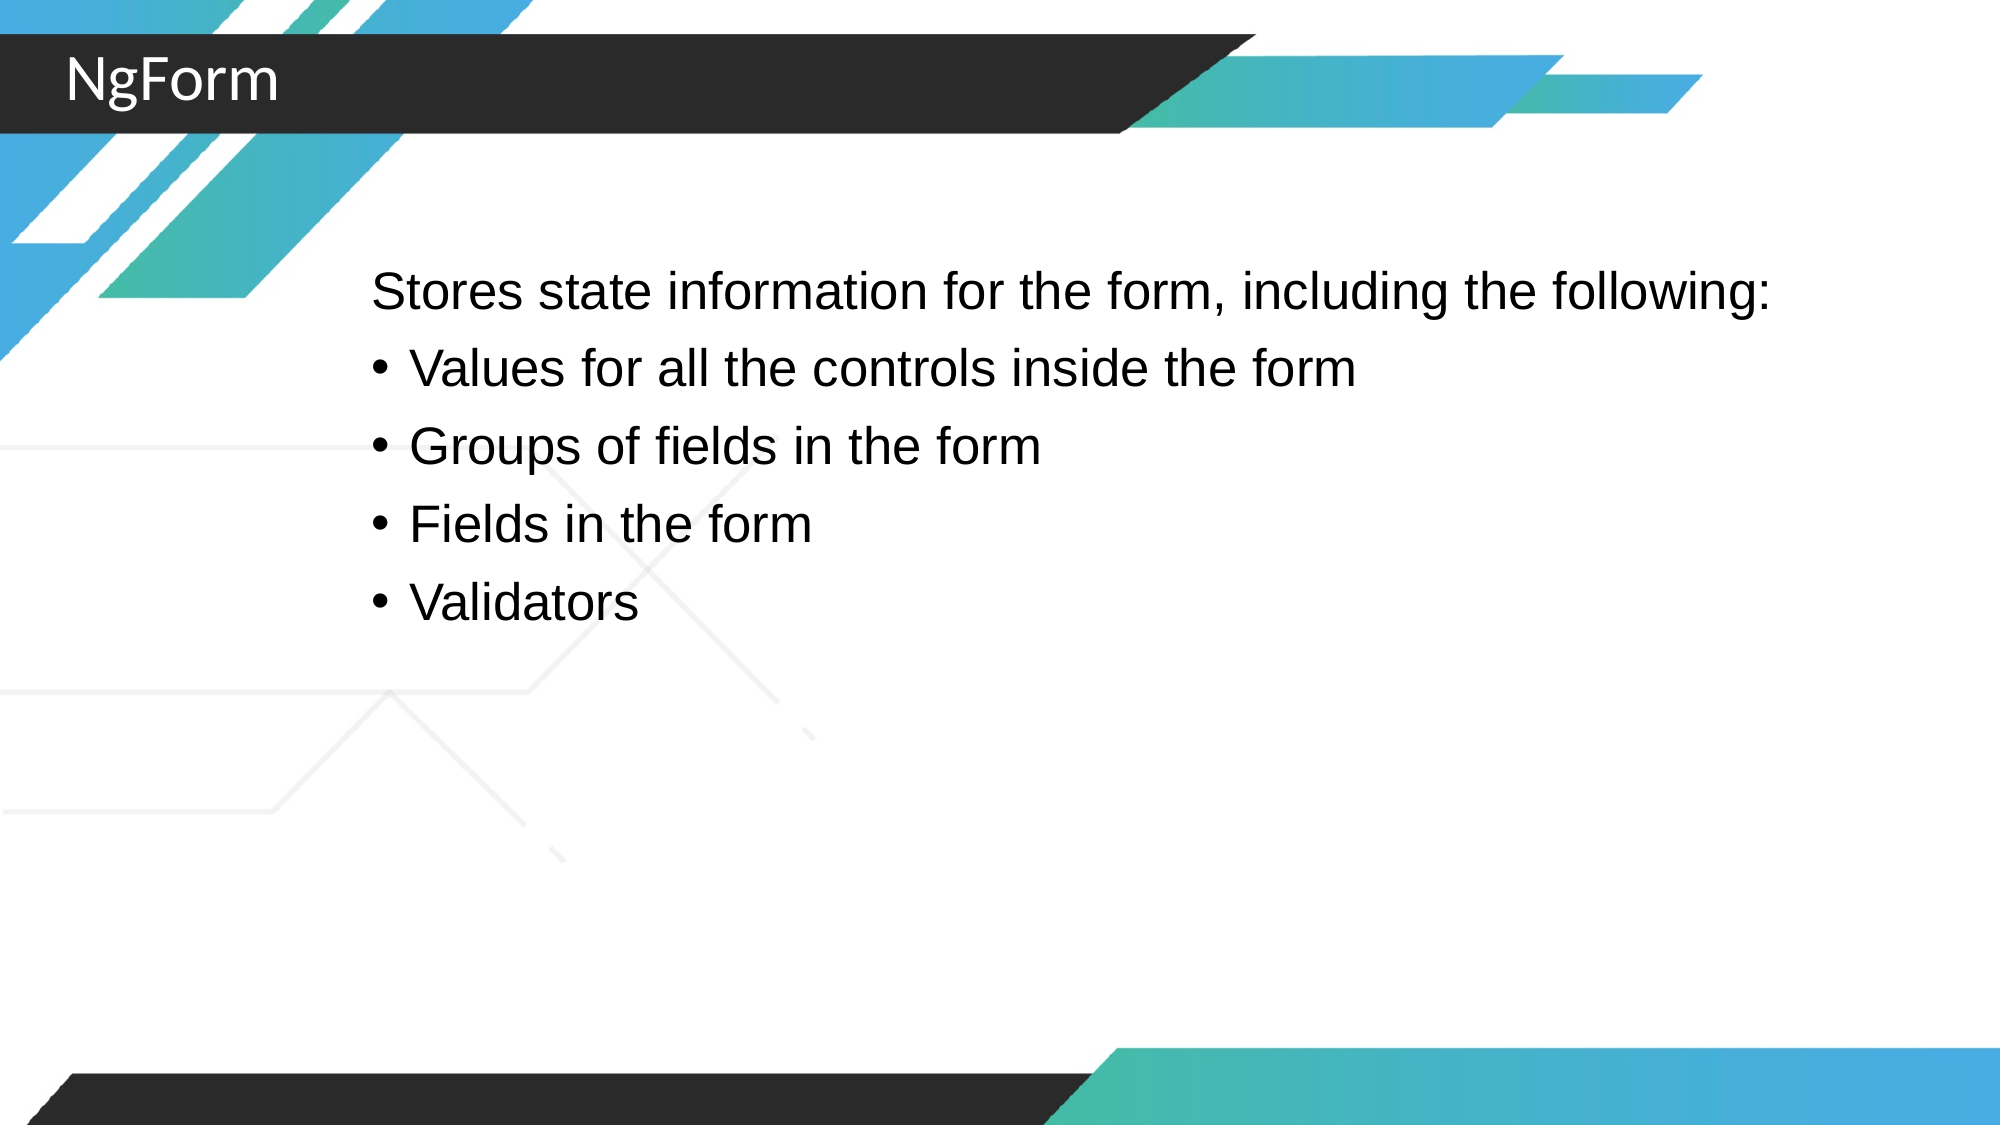

NgForm
Stores state information for the form, including the following:
Values for all the controls inside the form
Groups of fields in the form
Fields in the form
Validators